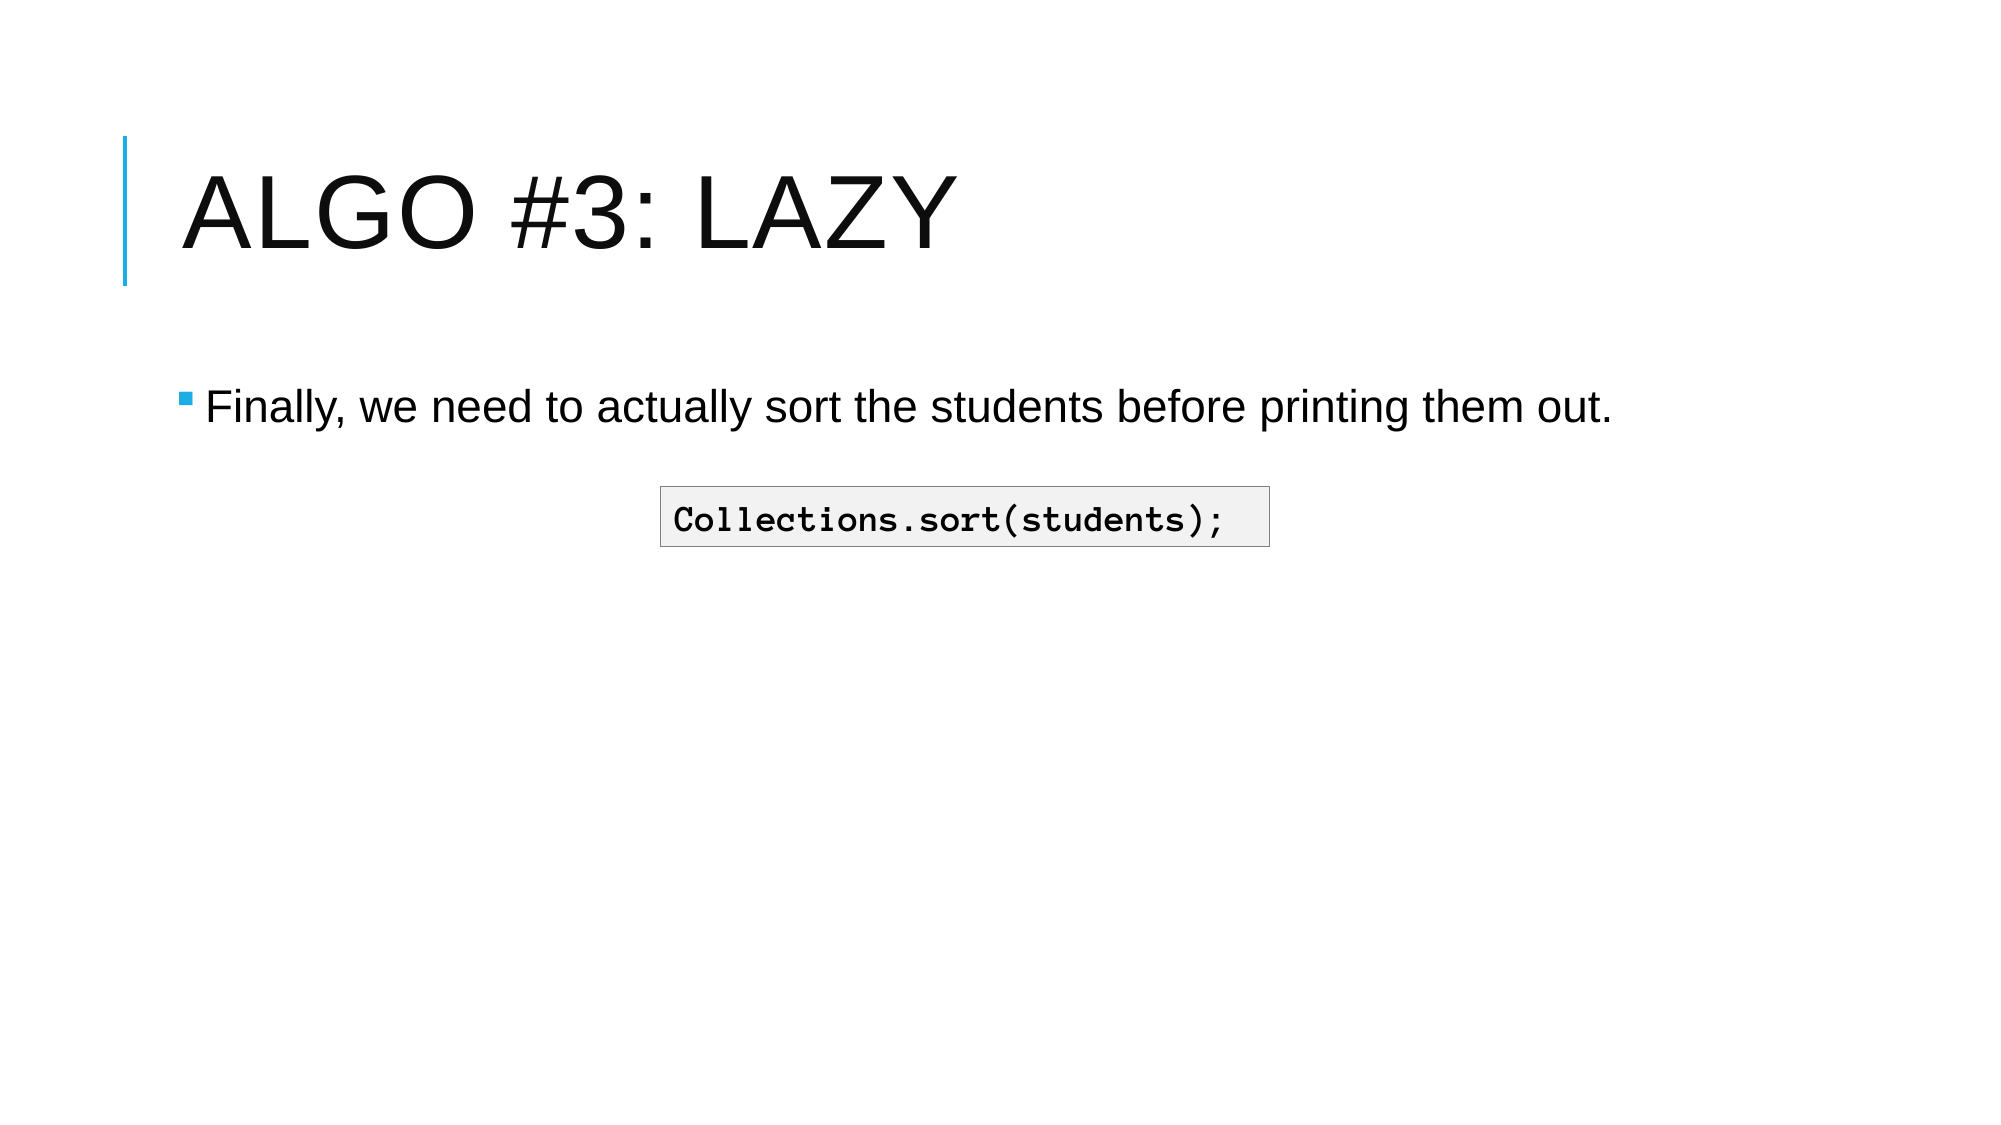

# Algo #3: Lazy
Finally, we need to actually sort the students before printing them out.

Collections.sort(students);